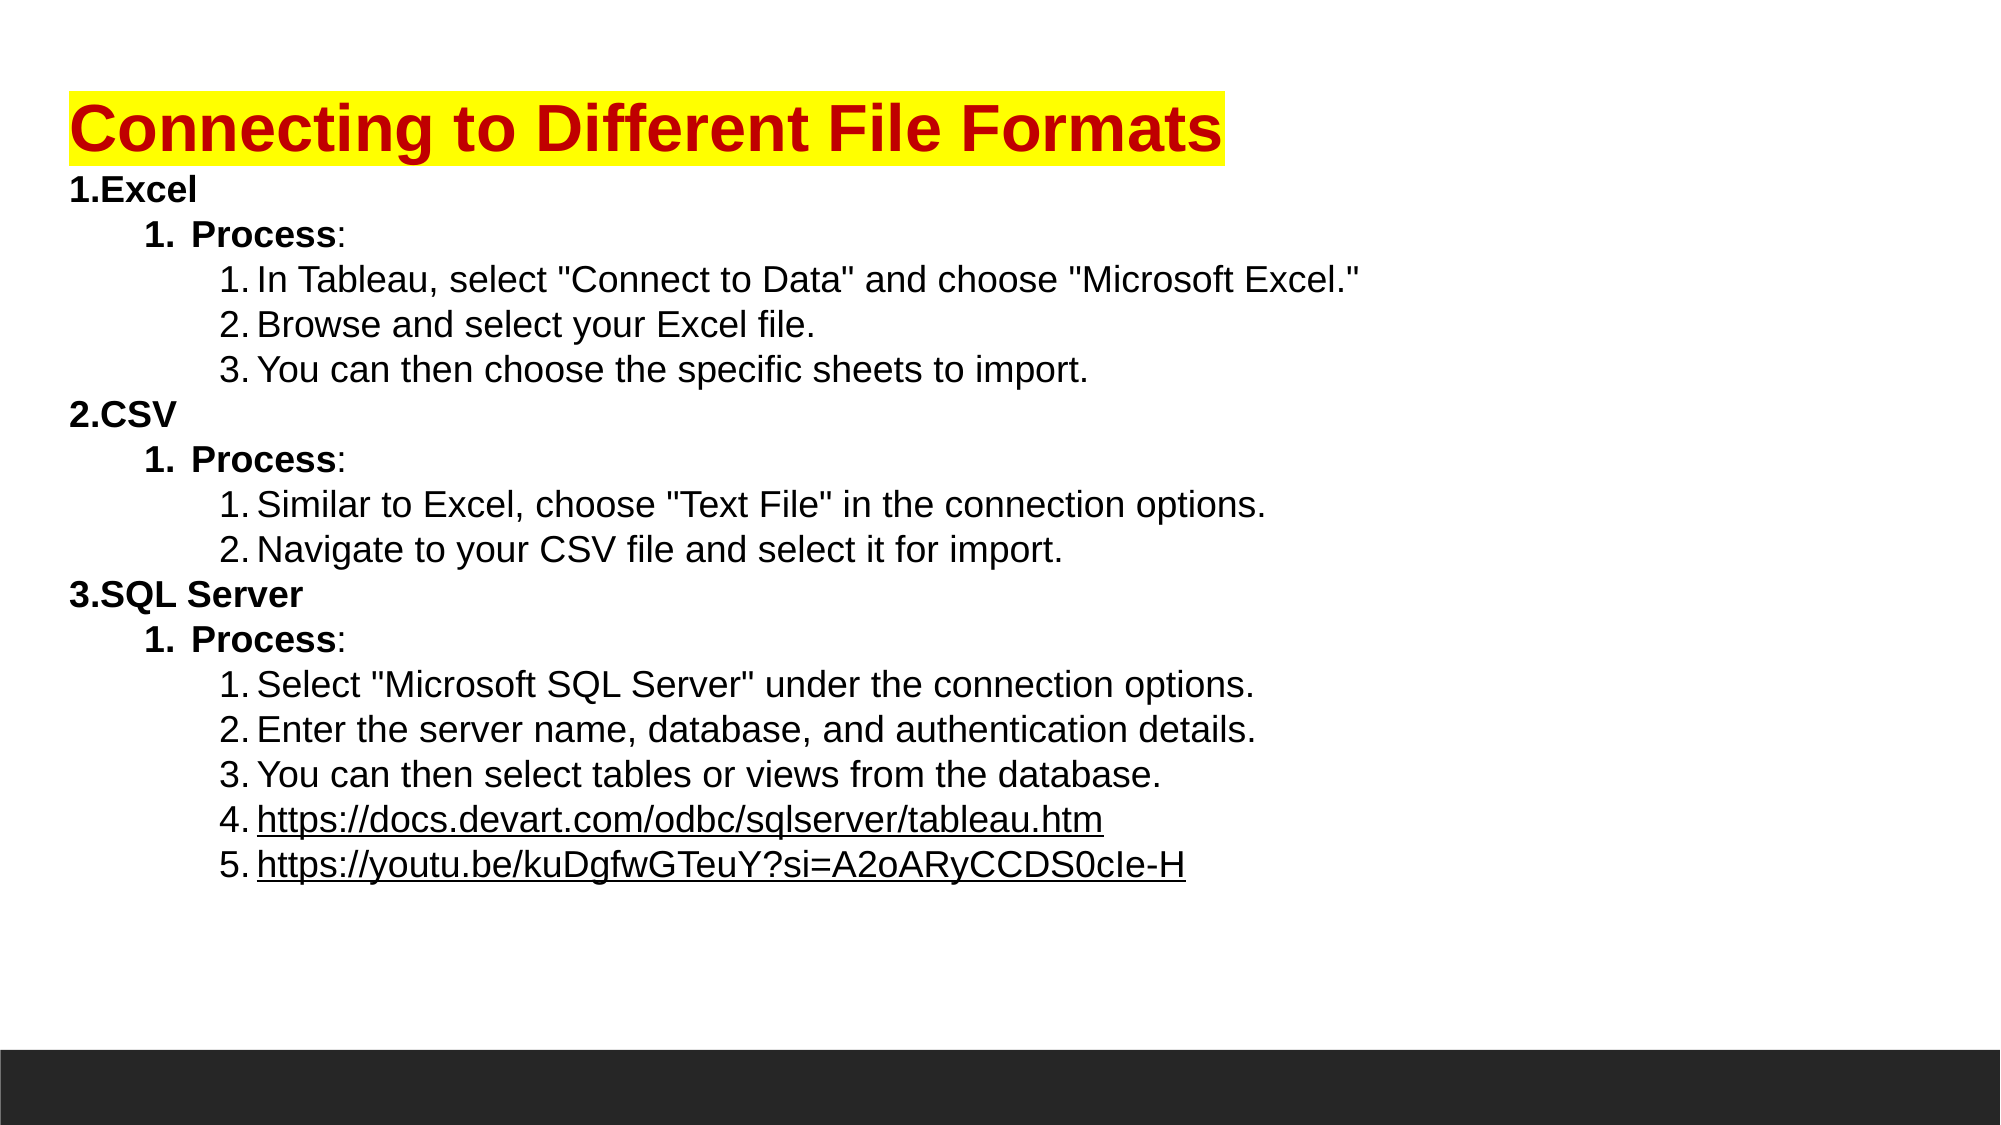

Connecting to Different File Formats
Excel
Process:
In Tableau, select "Connect to Data" and choose "Microsoft Excel."
Browse and select your Excel file.
You can then choose the specific sheets to import.
CSV
Process:
Similar to Excel, choose "Text File" in the connection options.
Navigate to your CSV file and select it for import.
SQL Server
Process:
Select "Microsoft SQL Server" under the connection options.
Enter the server name, database, and authentication details.
You can then select tables or views from the database.
https://docs.devart.com/odbc/sqlserver/tableau.htm
https://youtu.be/kuDgfwGTeuY?si=A2oARyCCDS0cIe-H